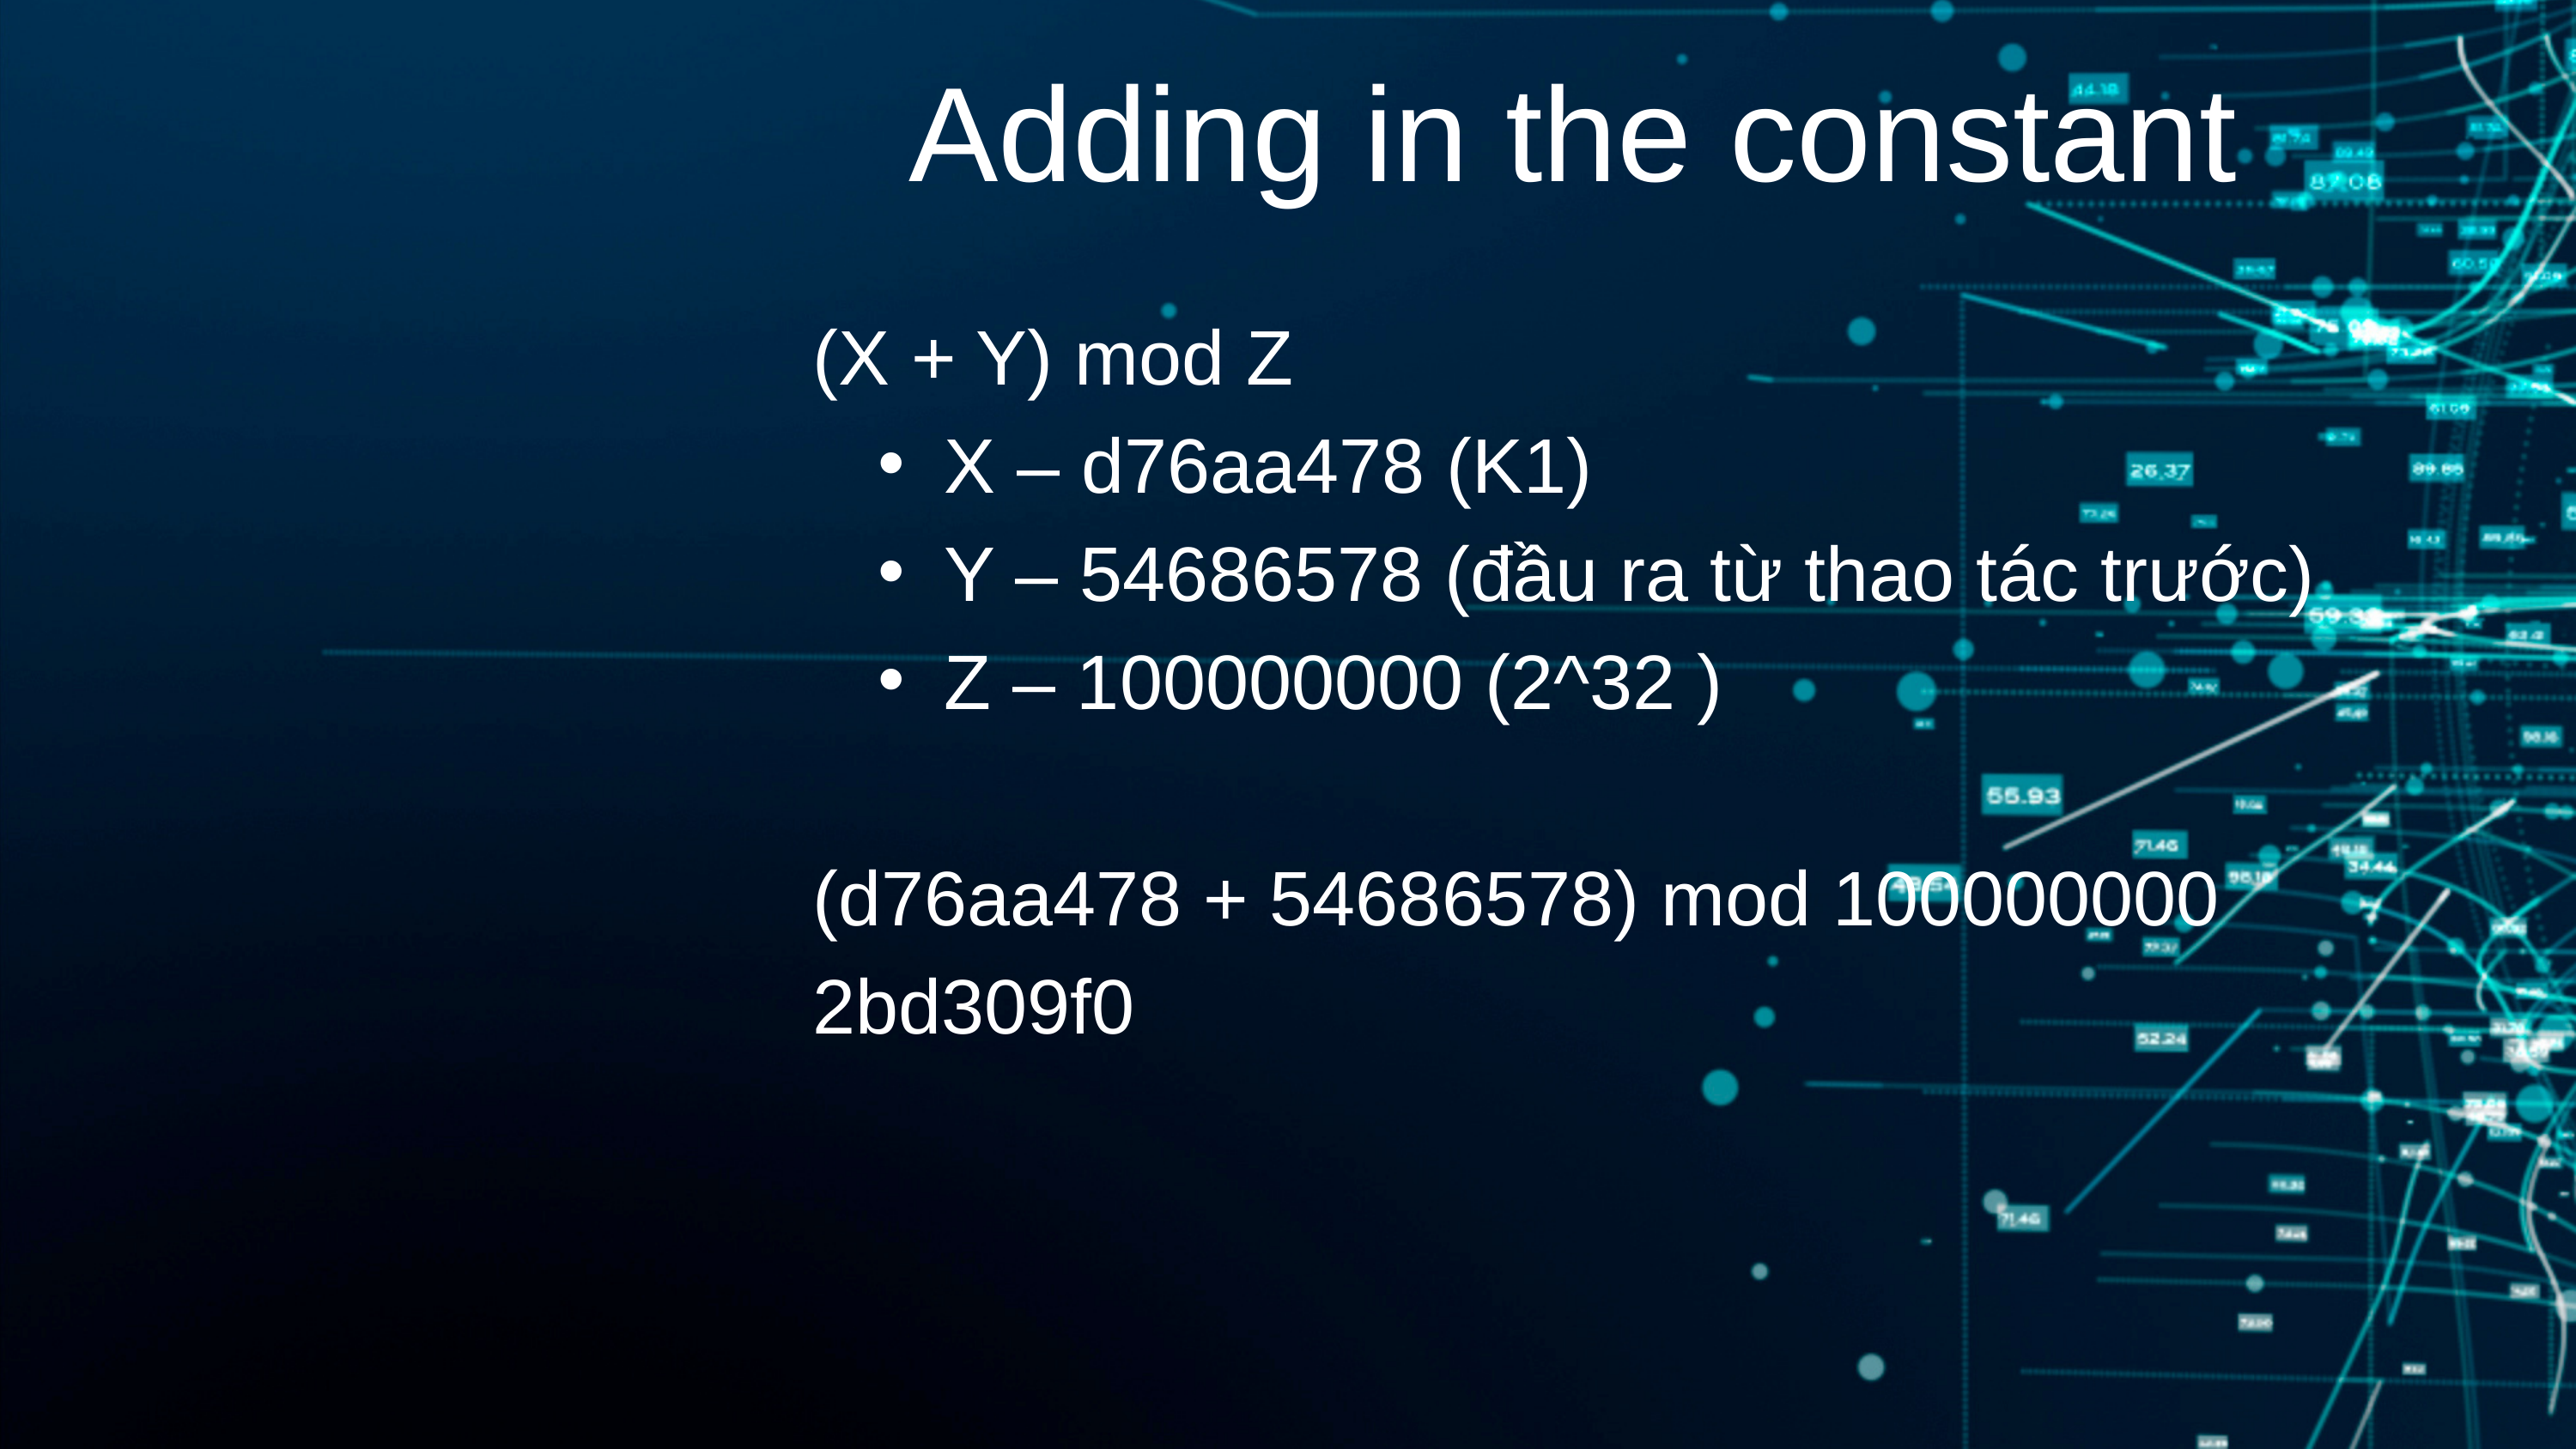

Adding in the constant

(X + Y) mod Z
X – d76aa478 (K1)
Y – 54686578 (đầu ra từ thao tác trước)
Z – 100000000 (2^32 )

(d76aa478 + 54686578) mod 100000000
2bd309f0